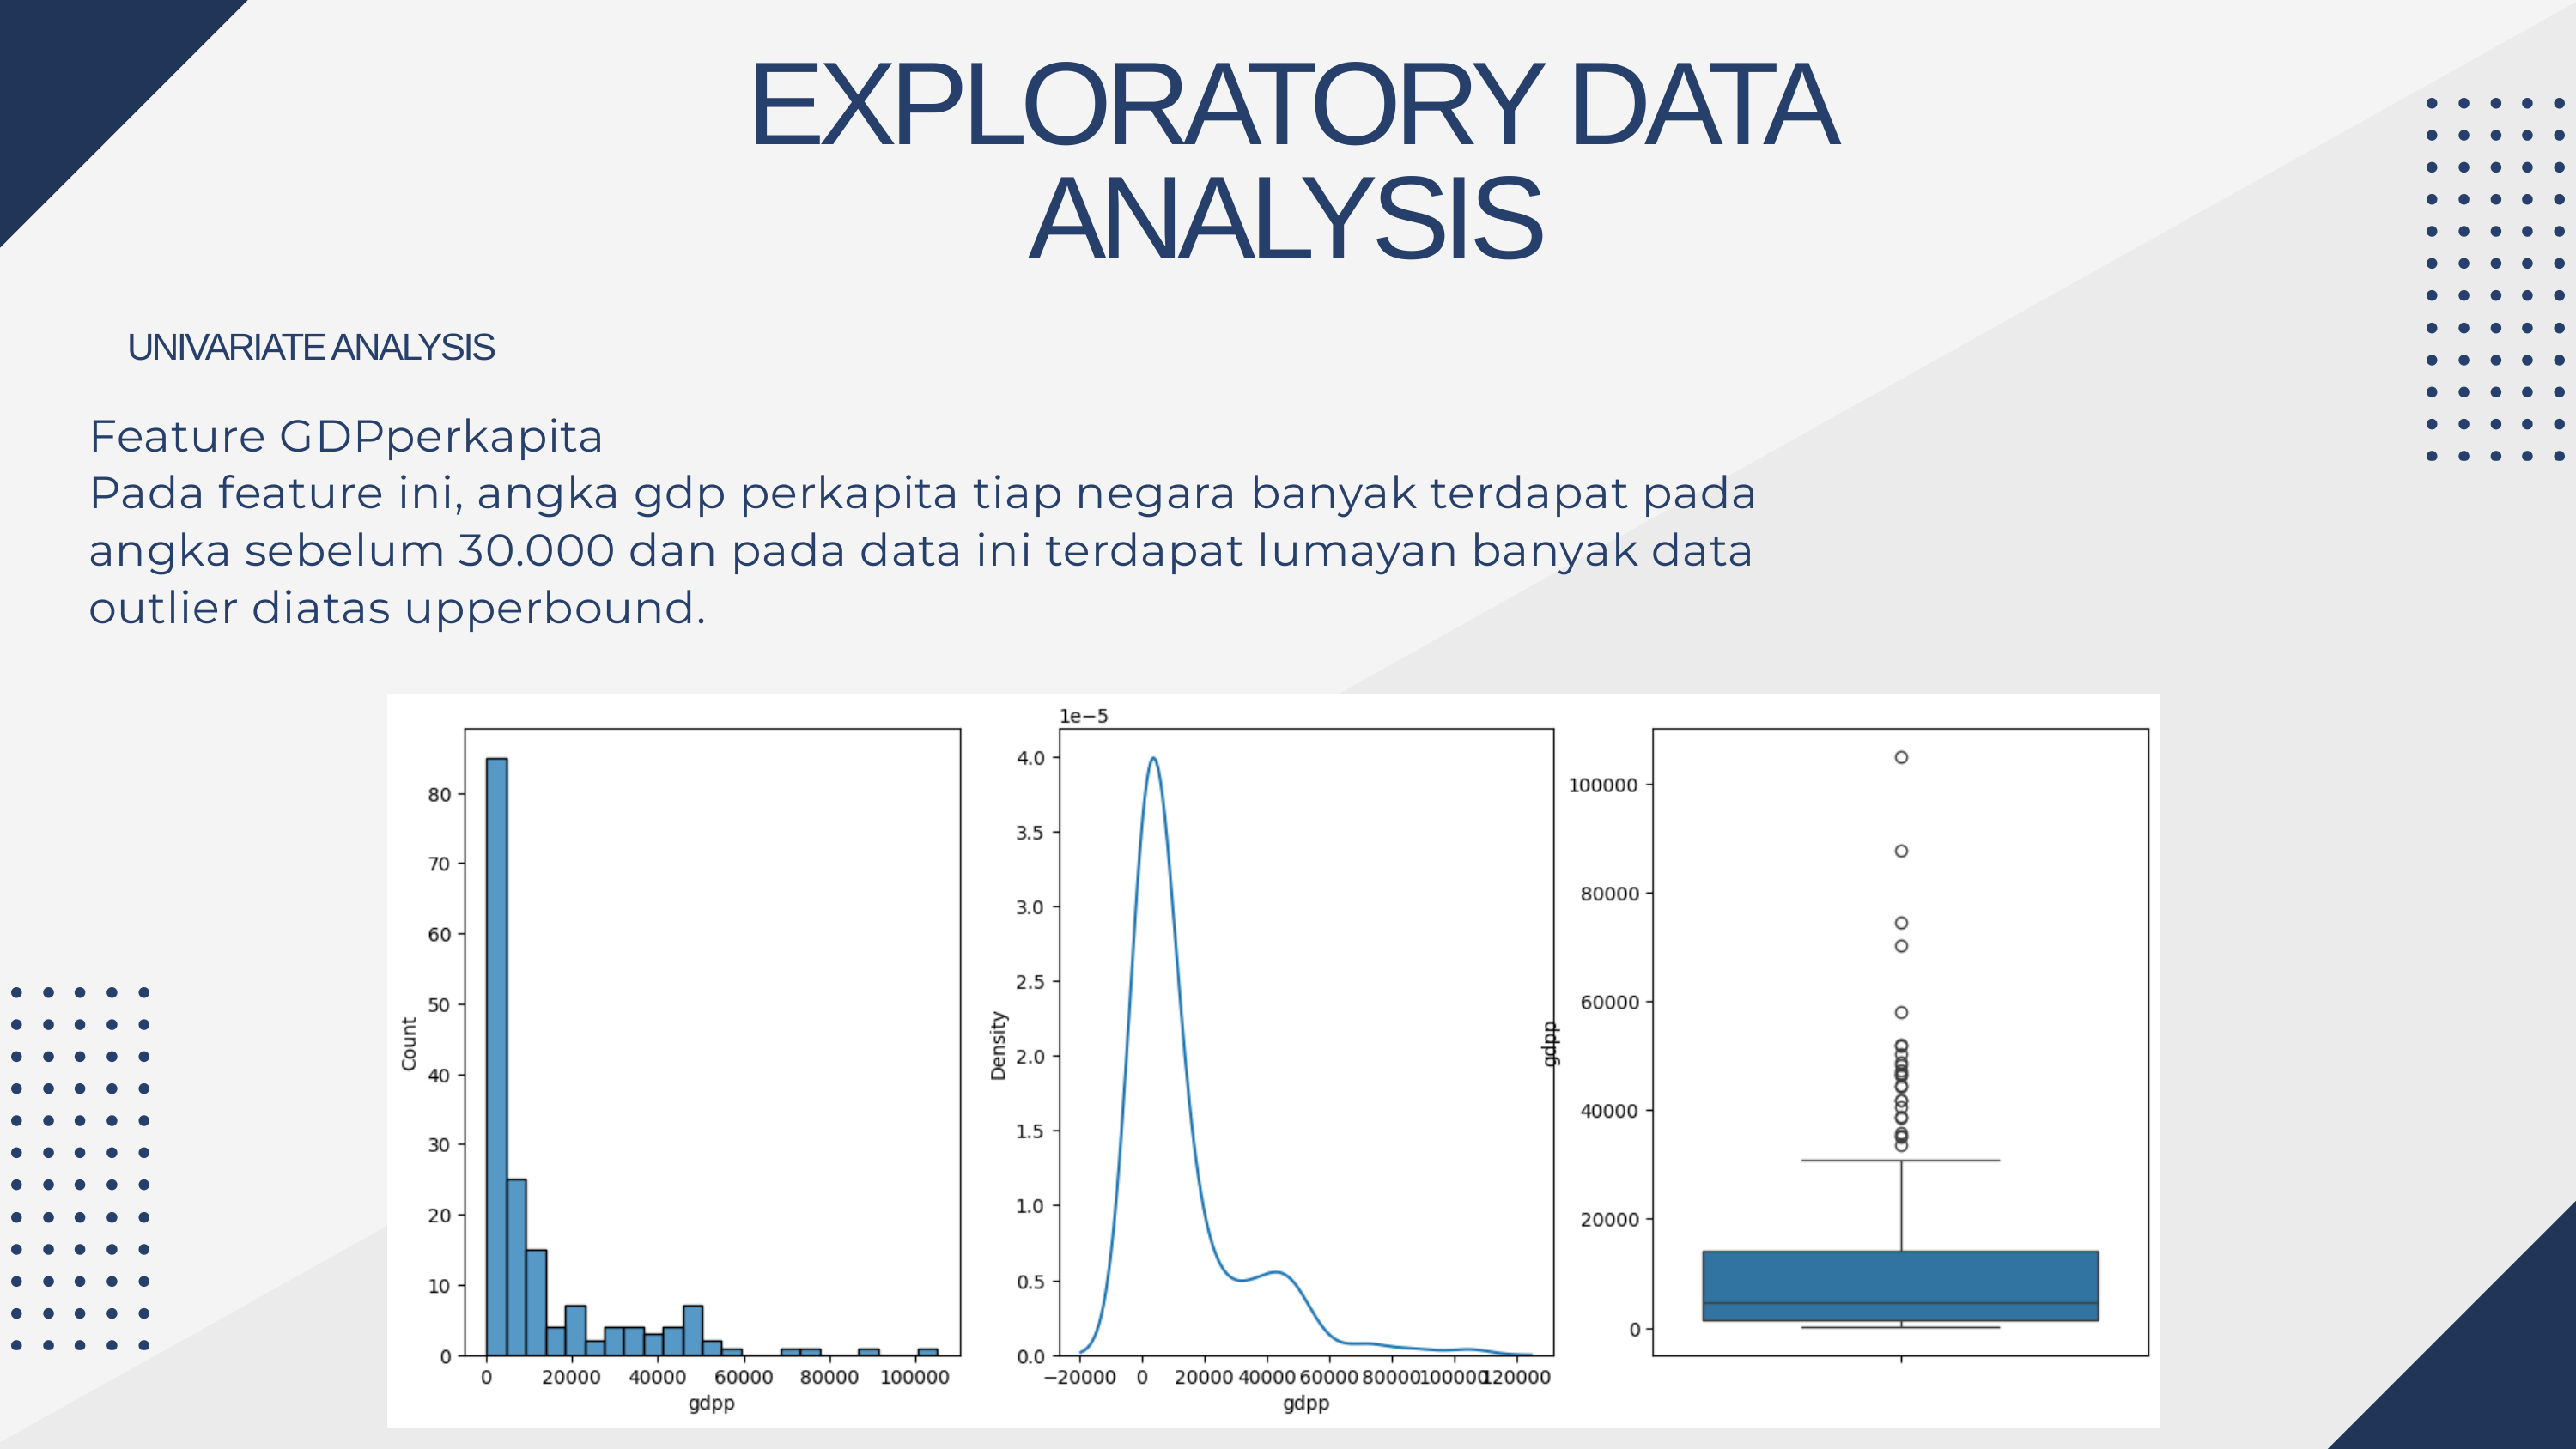

EXPLORATORY DATA ANALYSIS

UNIVARIATE ANALYSIS
Feature GDPperkapita
Pada feature ini, angka gdp perkapita tiap negara banyak terdapat pada
angka sebelum 30.000 dan pada data ini terdapat lumayan banyak data
outlier diatas upperbound.